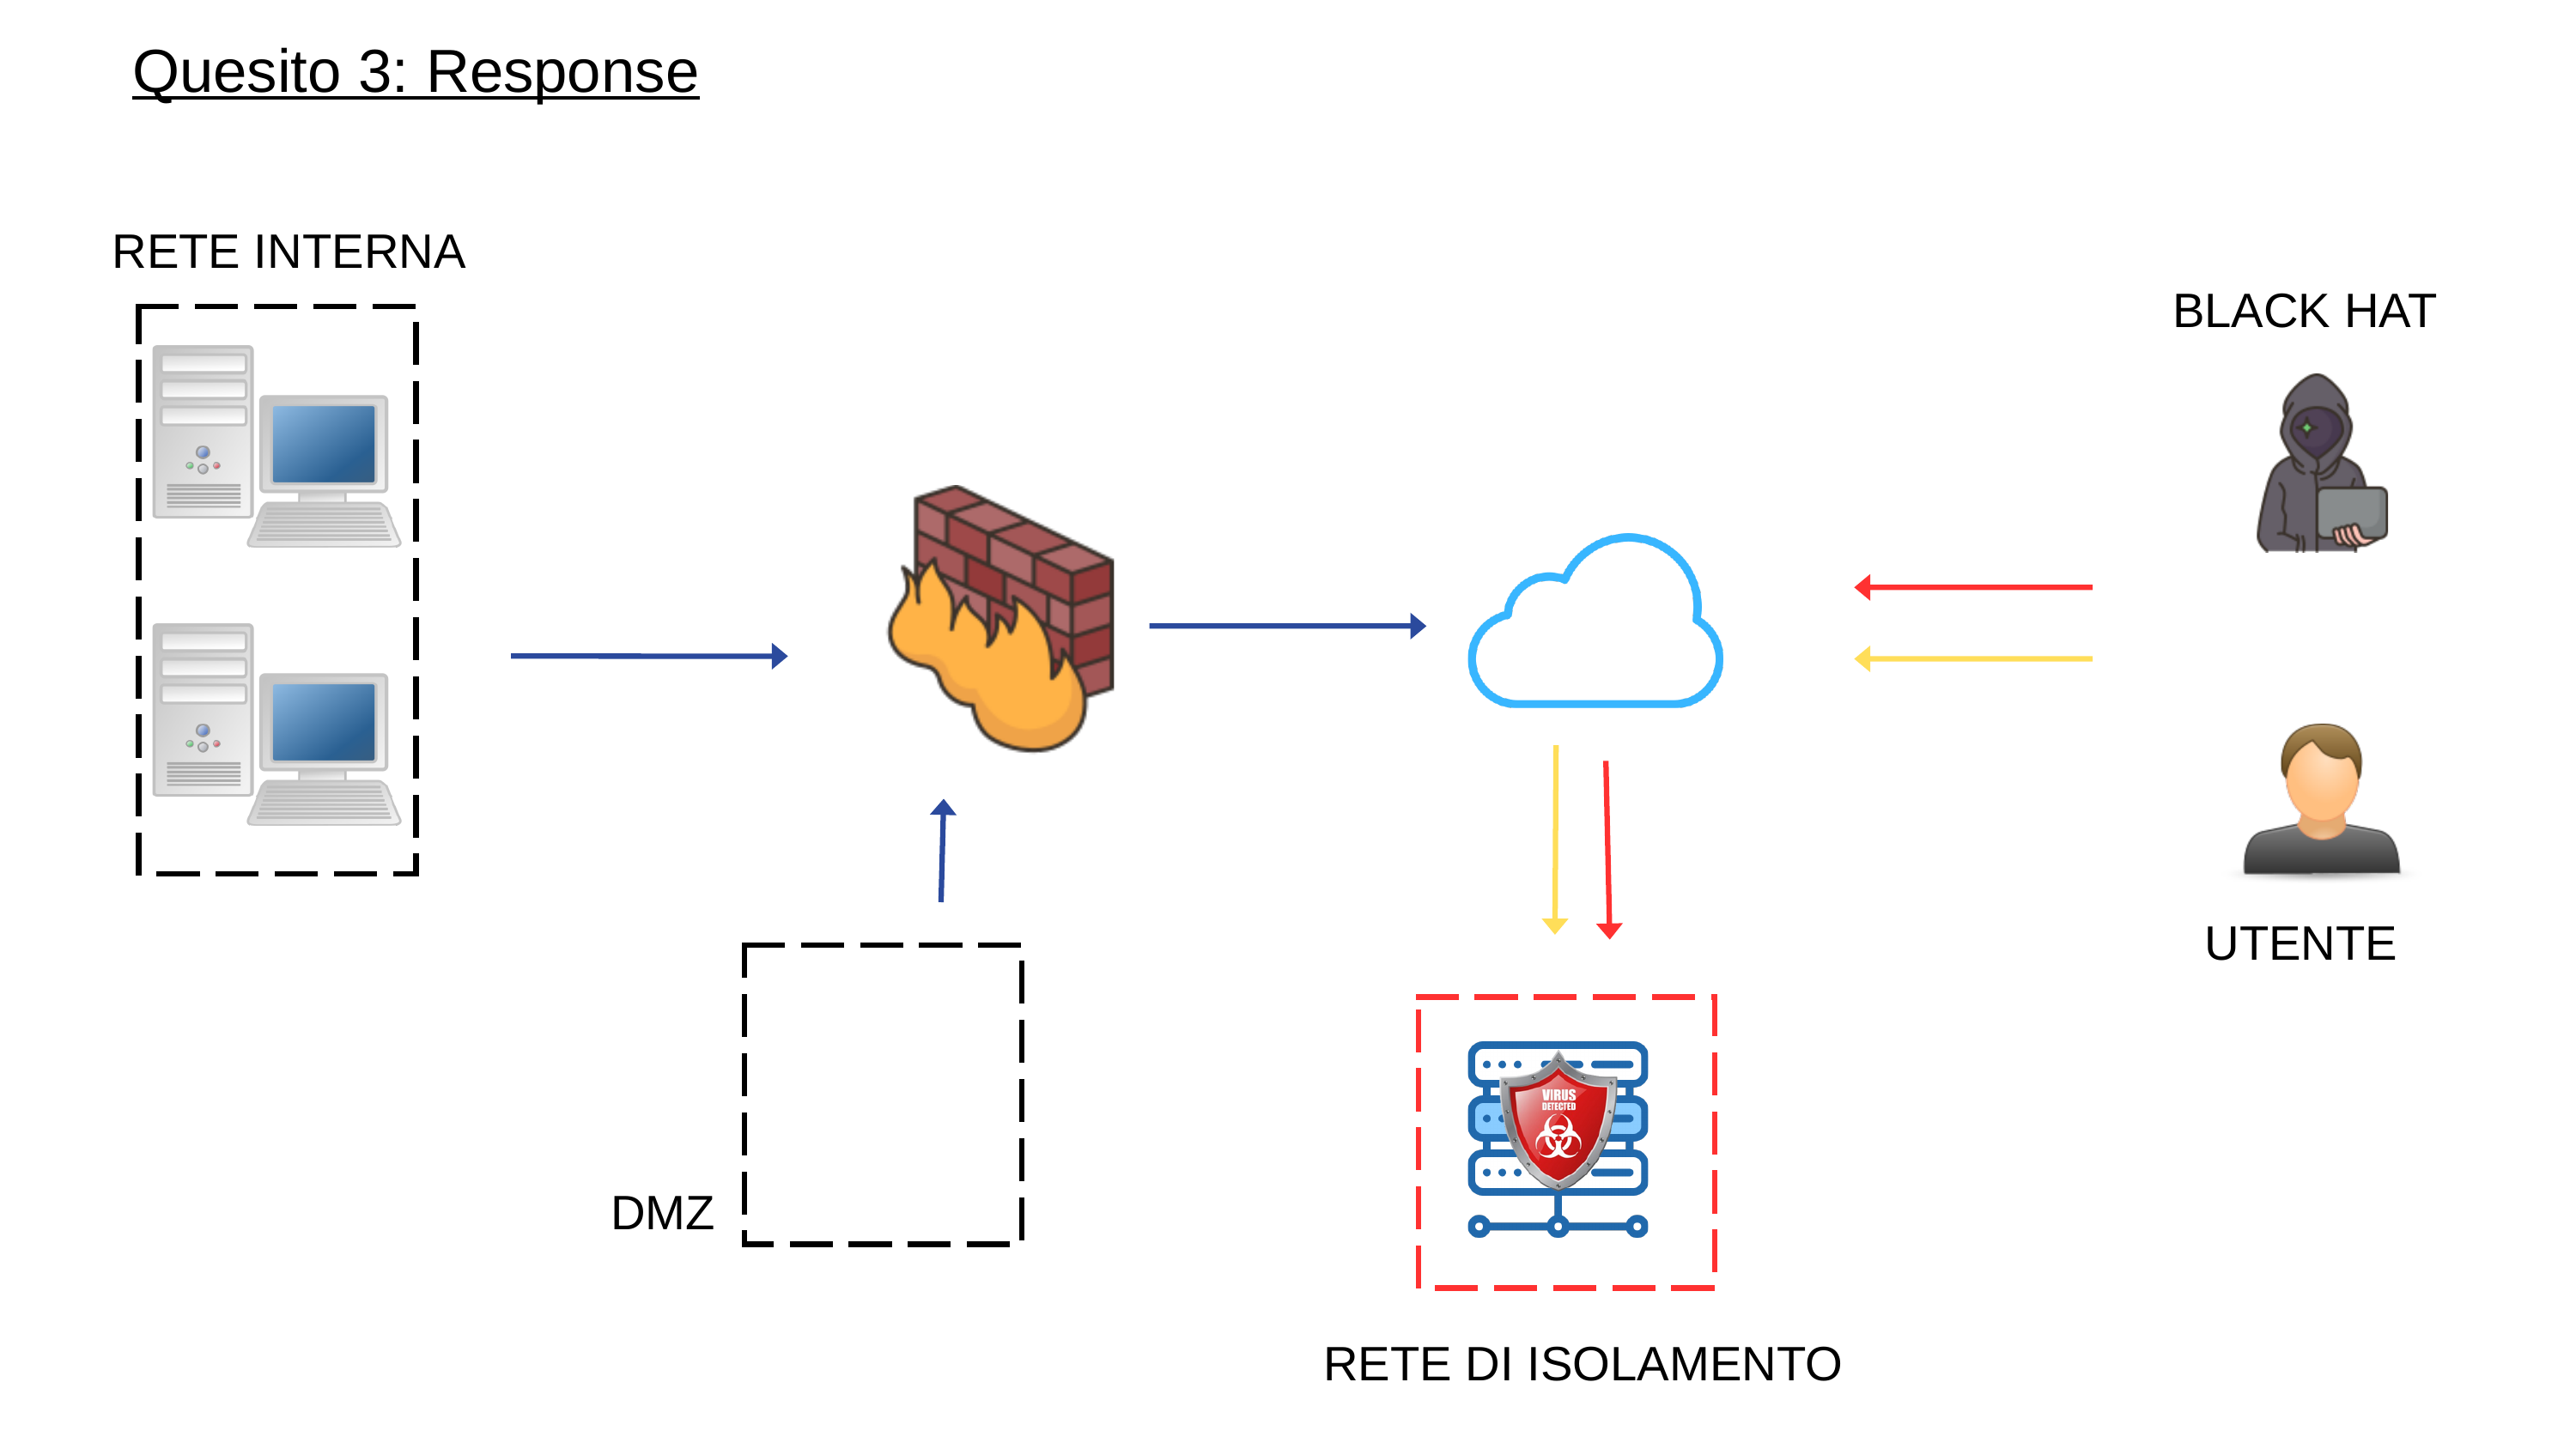

Quesito 3: Response
RETE INTERNA
BLACK HAT

UTENTE

DMZ
RETE DI ISOLAMENTO